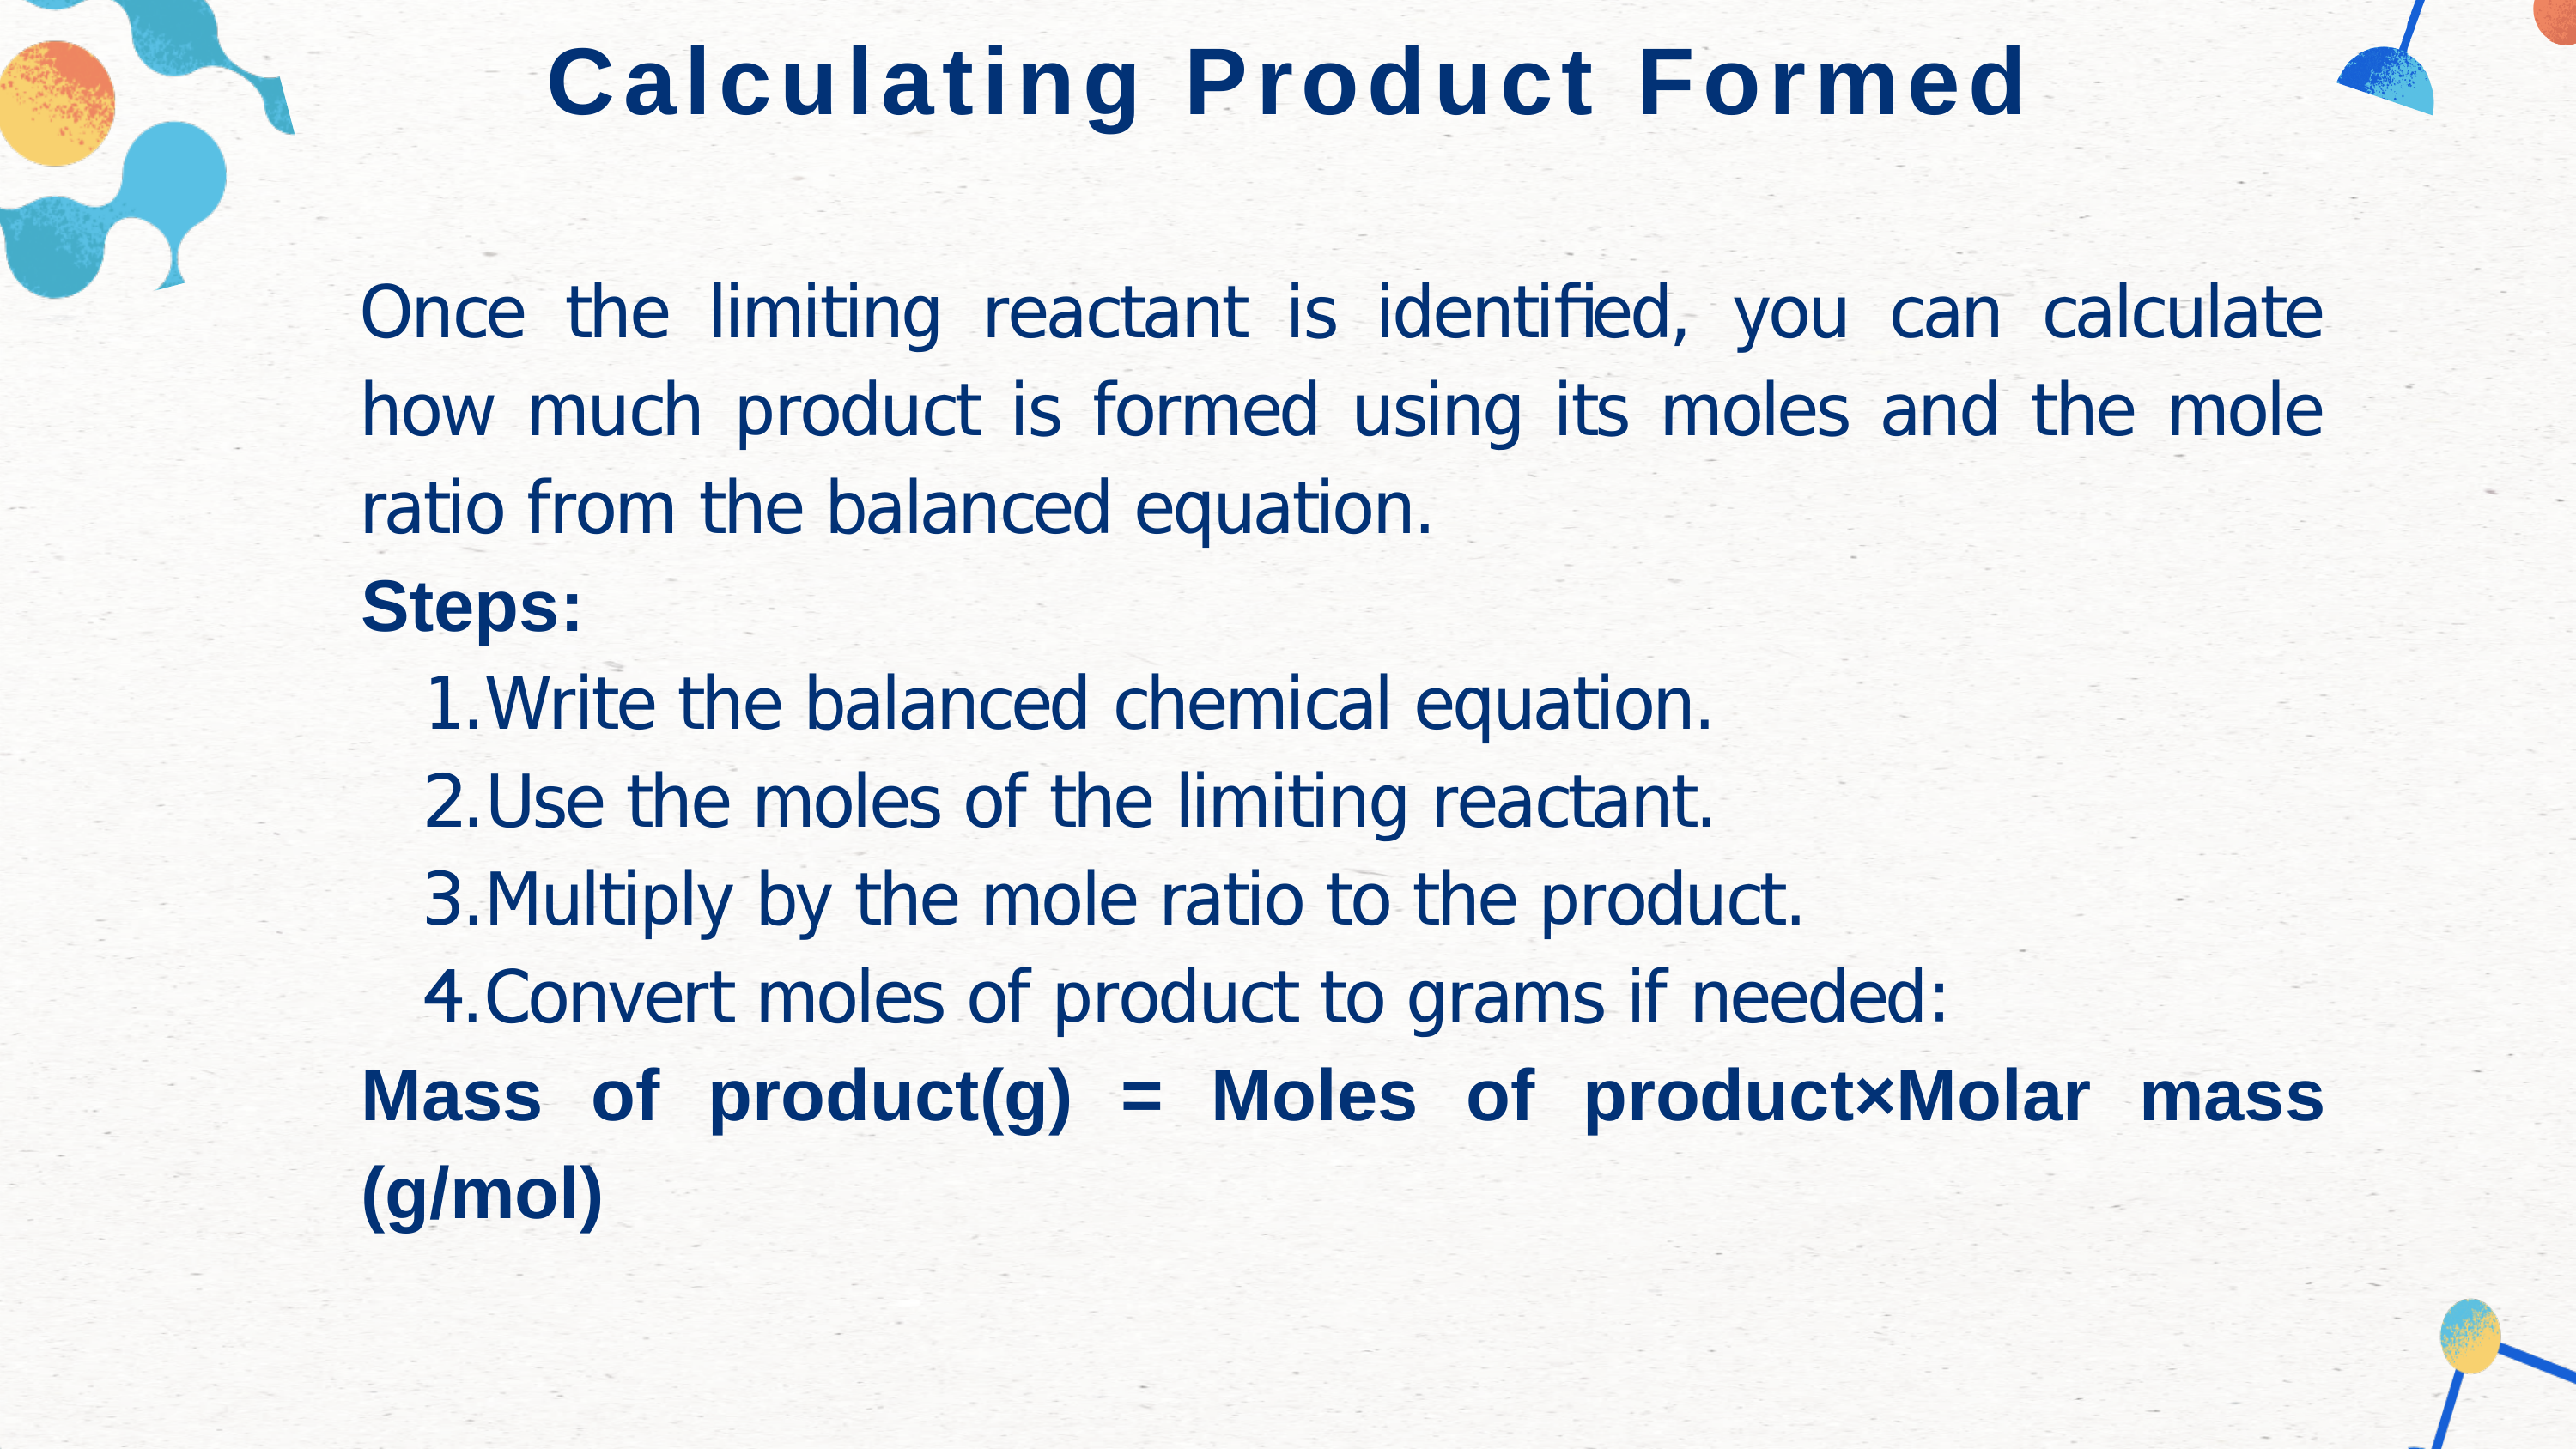

Calculating Product Formed
Once the limiting reactant is identified, you can calculate how much product is formed using its moles and the mole ratio from the balanced equation.
Steps:
Write the balanced chemical equation.
Use the moles of the limiting reactant.
Multiply by the mole ratio to the product.
Convert moles of product to grams if needed:
Mass of product(g) = Moles of product×Molar mass (g/mol)